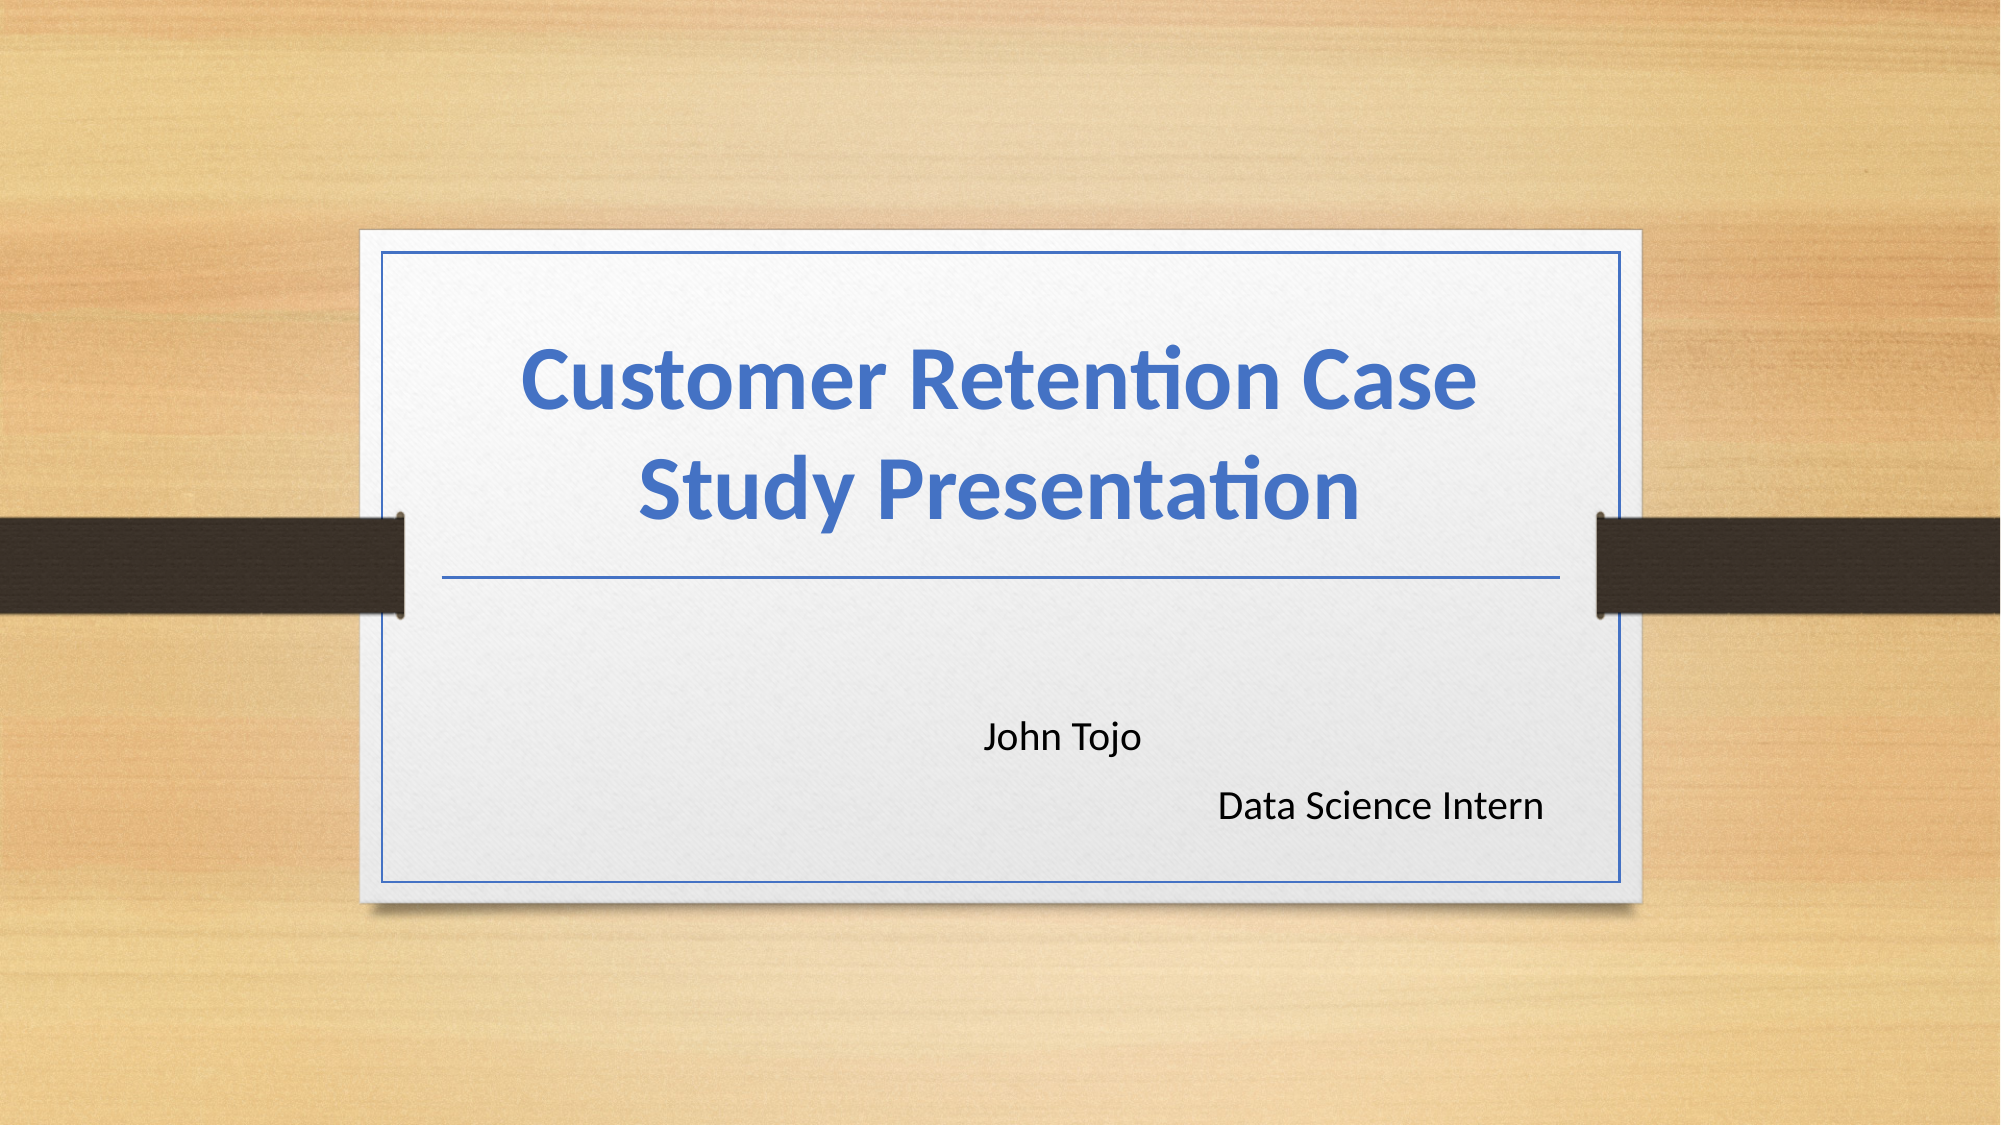

# Customer Retention Case Study Presentation
											John Tojo
Data Science Intern